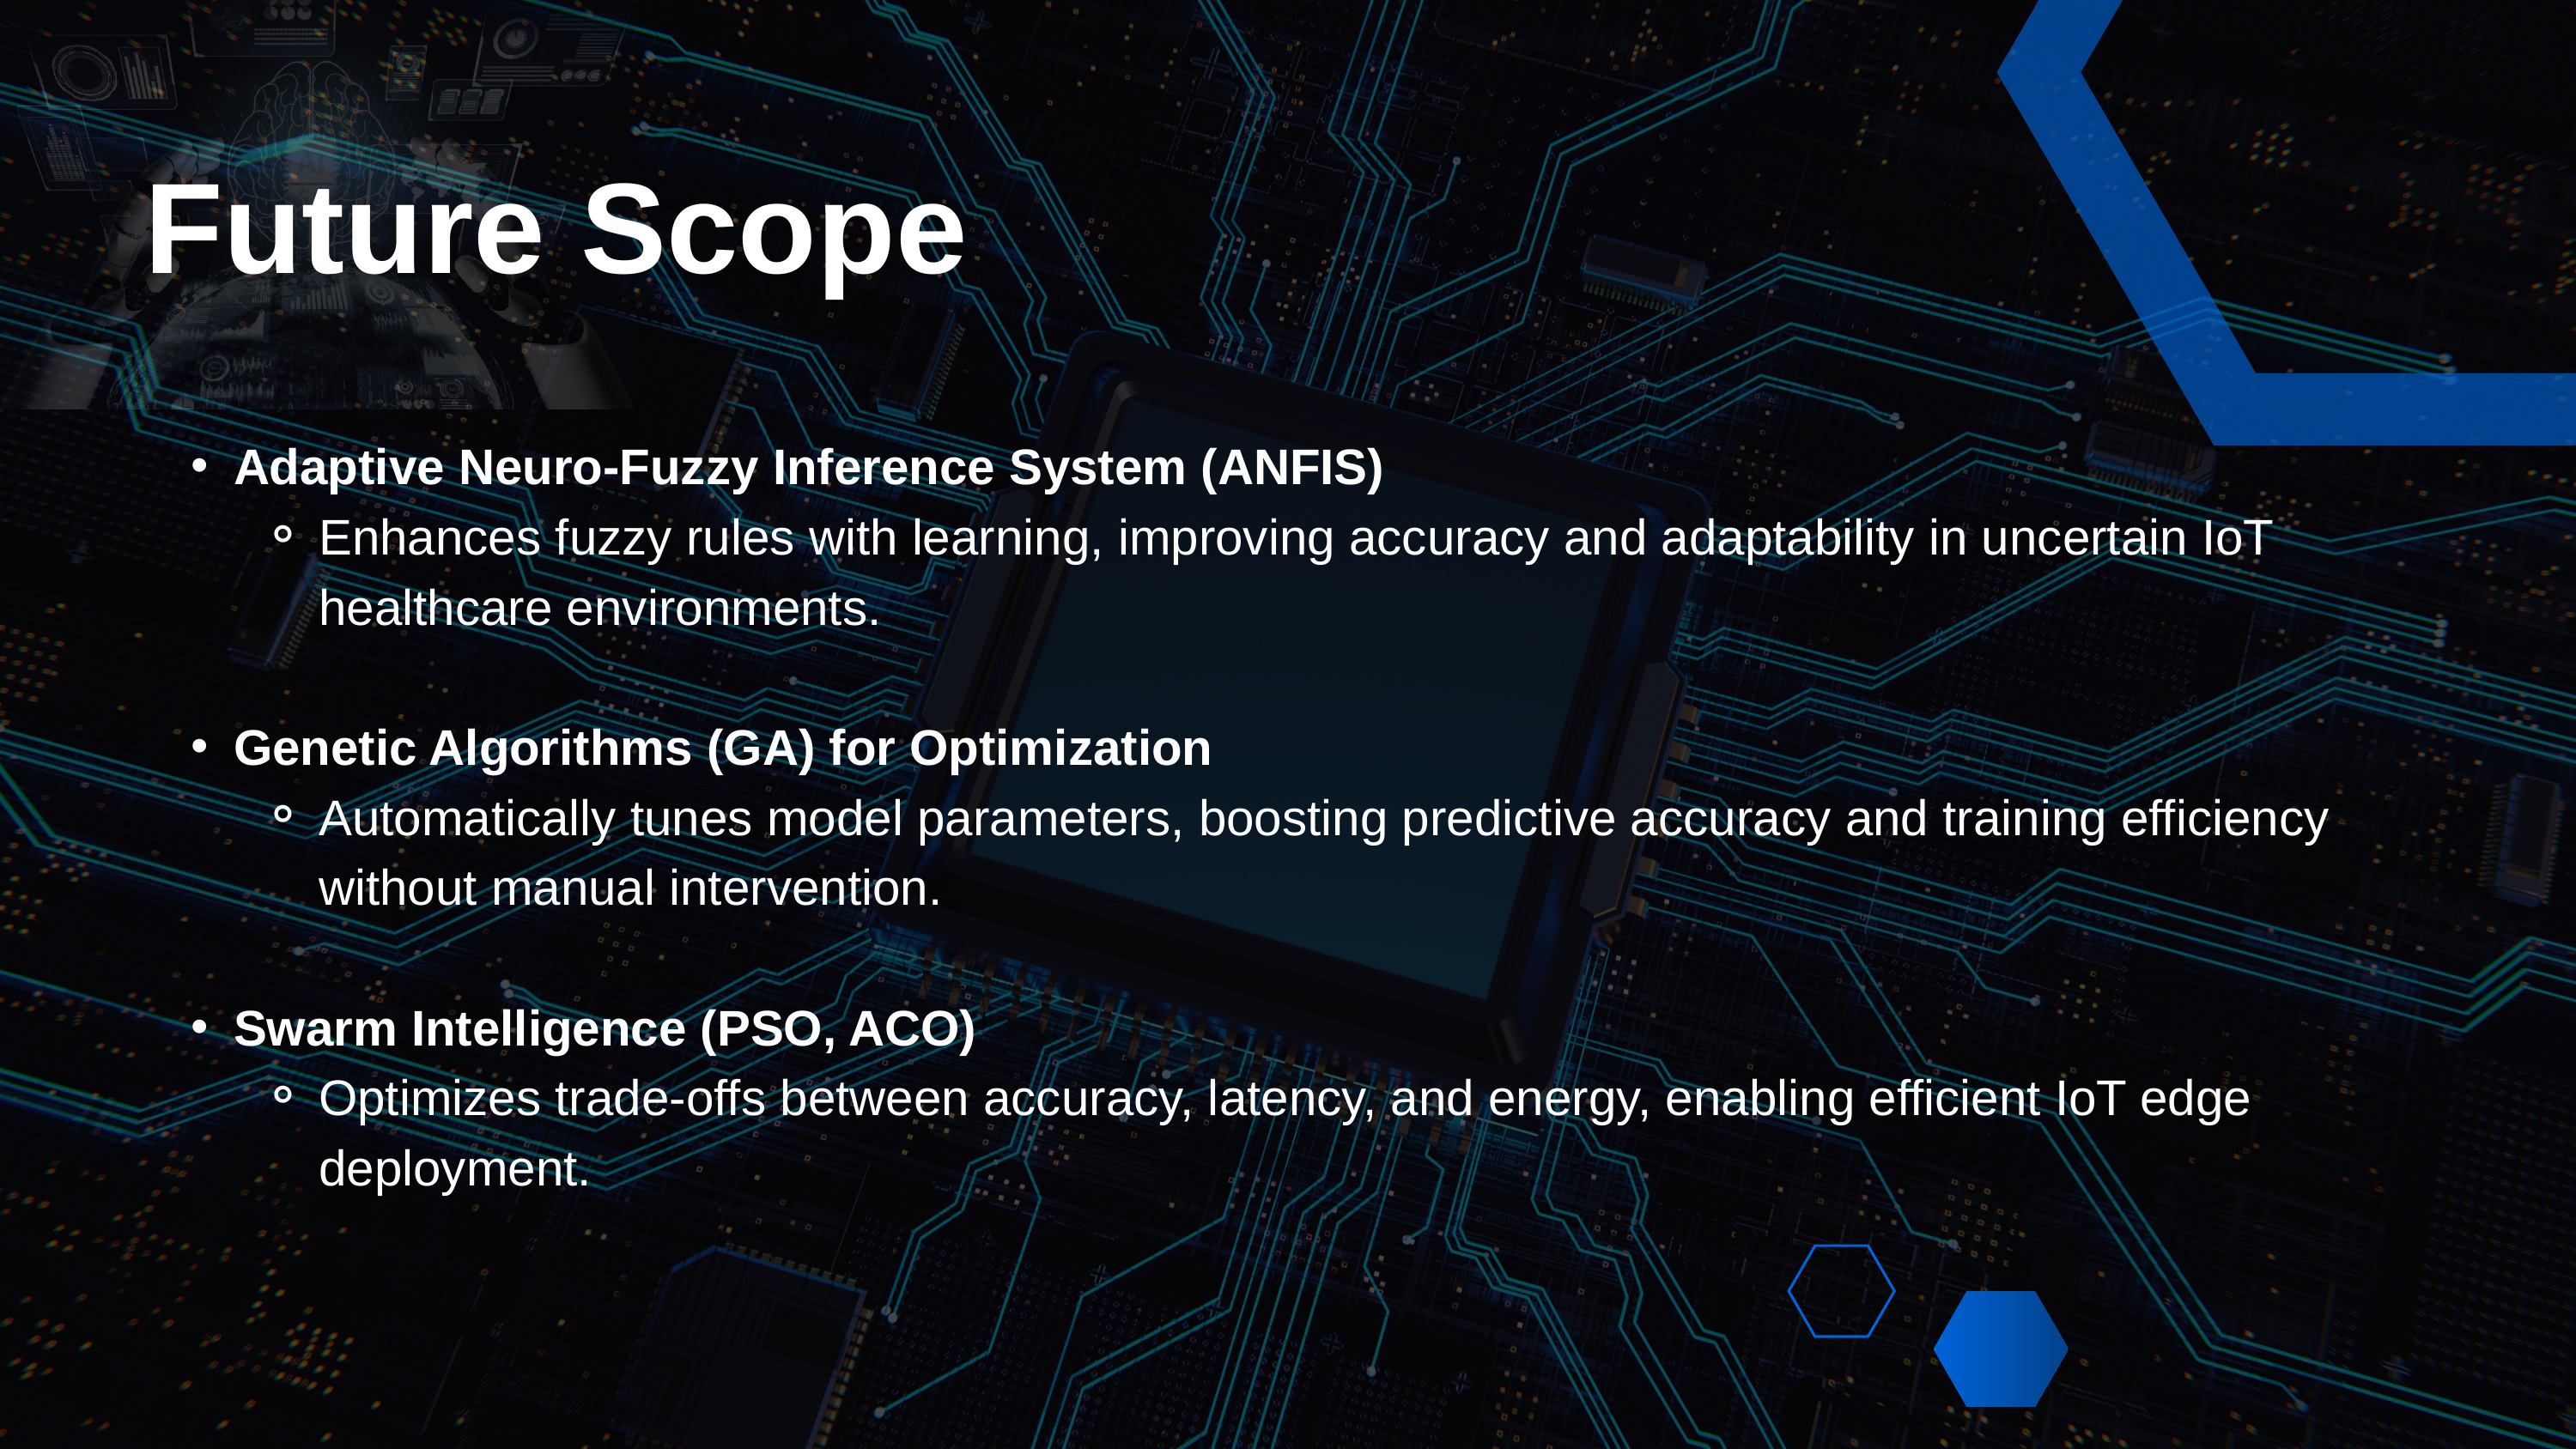

Future Scope
Adaptive Neuro-Fuzzy Inference System (ANFIS)
Enhances fuzzy rules with learning, improving accuracy and adaptability in uncertain IoT healthcare environments.

Genetic Algorithms (GA) for Optimization
Automatically tunes model parameters, boosting predictive accuracy and training efficiency without manual intervention.

Swarm Intelligence (PSO, ACO)
Optimizes trade-offs between accuracy, latency, and energy, enabling efficient IoT edge deployment.